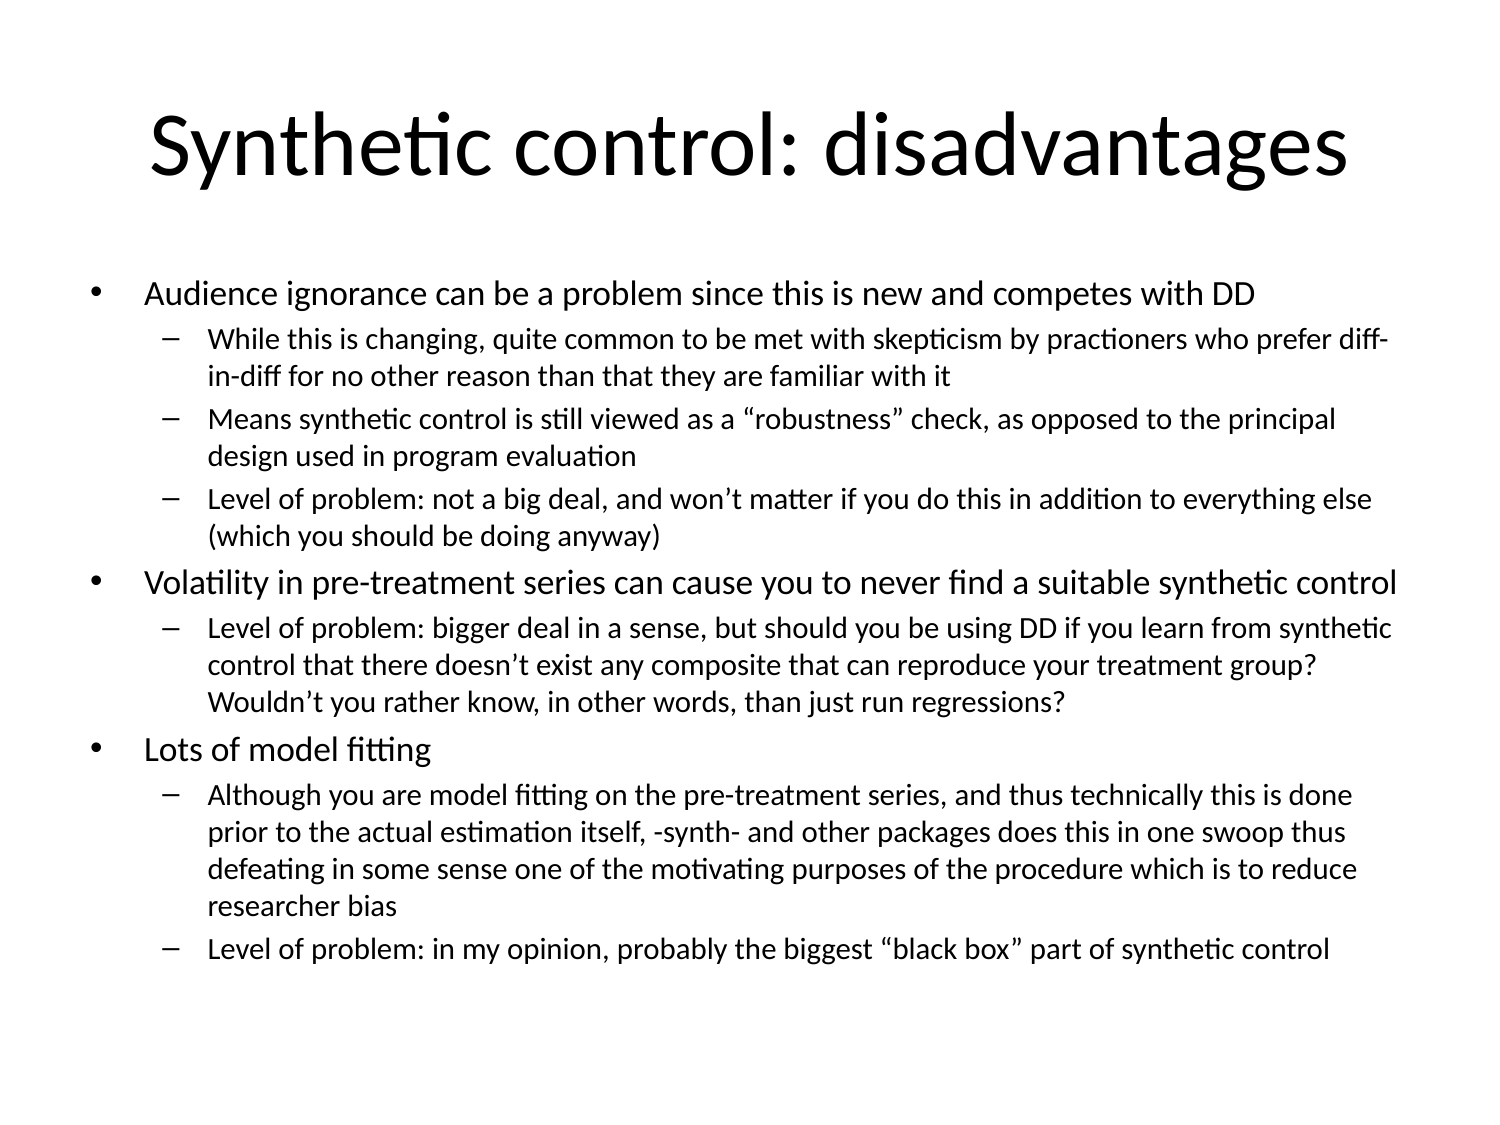

# Synthetic control: disadvantages
Audience ignorance can be a problem since this is new and competes with DD
While this is changing, quite common to be met with skepticism by practioners who prefer diff-in-diff for no other reason than that they are familiar with it
Means synthetic control is still viewed as a “robustness” check, as opposed to the principal design used in program evaluation
Level of problem: not a big deal, and won’t matter if you do this in addition to everything else (which you should be doing anyway)
Volatility in pre-treatment series can cause you to never find a suitable synthetic control
Level of problem: bigger deal in a sense, but should you be using DD if you learn from synthetic control that there doesn’t exist any composite that can reproduce your treatment group? Wouldn’t you rather know, in other words, than just run regressions?
Lots of model fitting
Although you are model fitting on the pre-treatment series, and thus technically this is done prior to the actual estimation itself, -synth- and other packages does this in one swoop thus defeating in some sense one of the motivating purposes of the procedure which is to reduce researcher bias
Level of problem: in my opinion, probably the biggest “black box” part of synthetic control